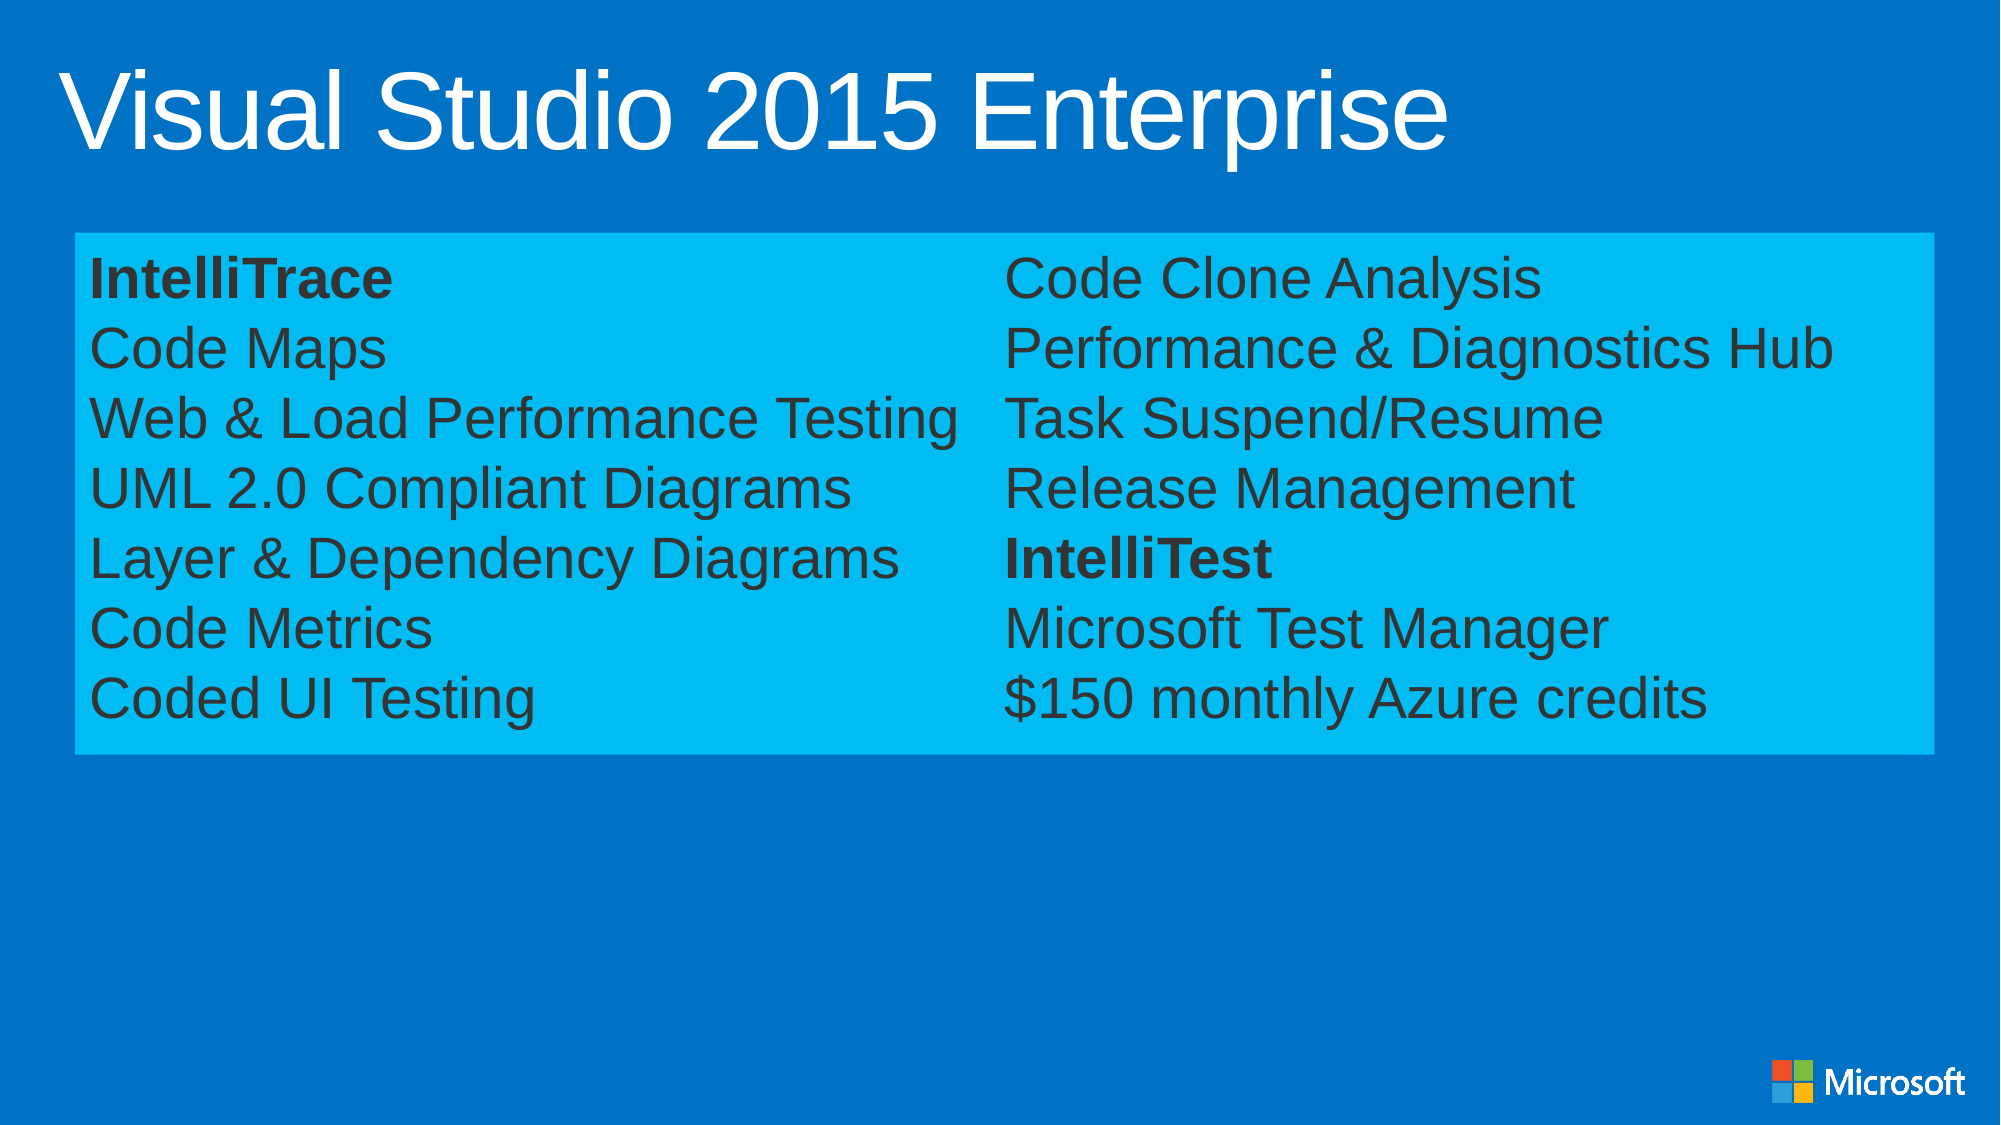

# Visual Studio 2015 Enterprise
IntelliTrace
Code Maps
Web & Load Performance Testing
UML 2.0 Compliant Diagrams
Layer & Dependency Diagrams
Code Metrics
Coded UI Testing
Code Clone Analysis
Performance & Diagnostics Hub
Task Suspend/Resume
Release Management
IntelliTest
Microsoft Test Manager
$150 monthly Azure credits